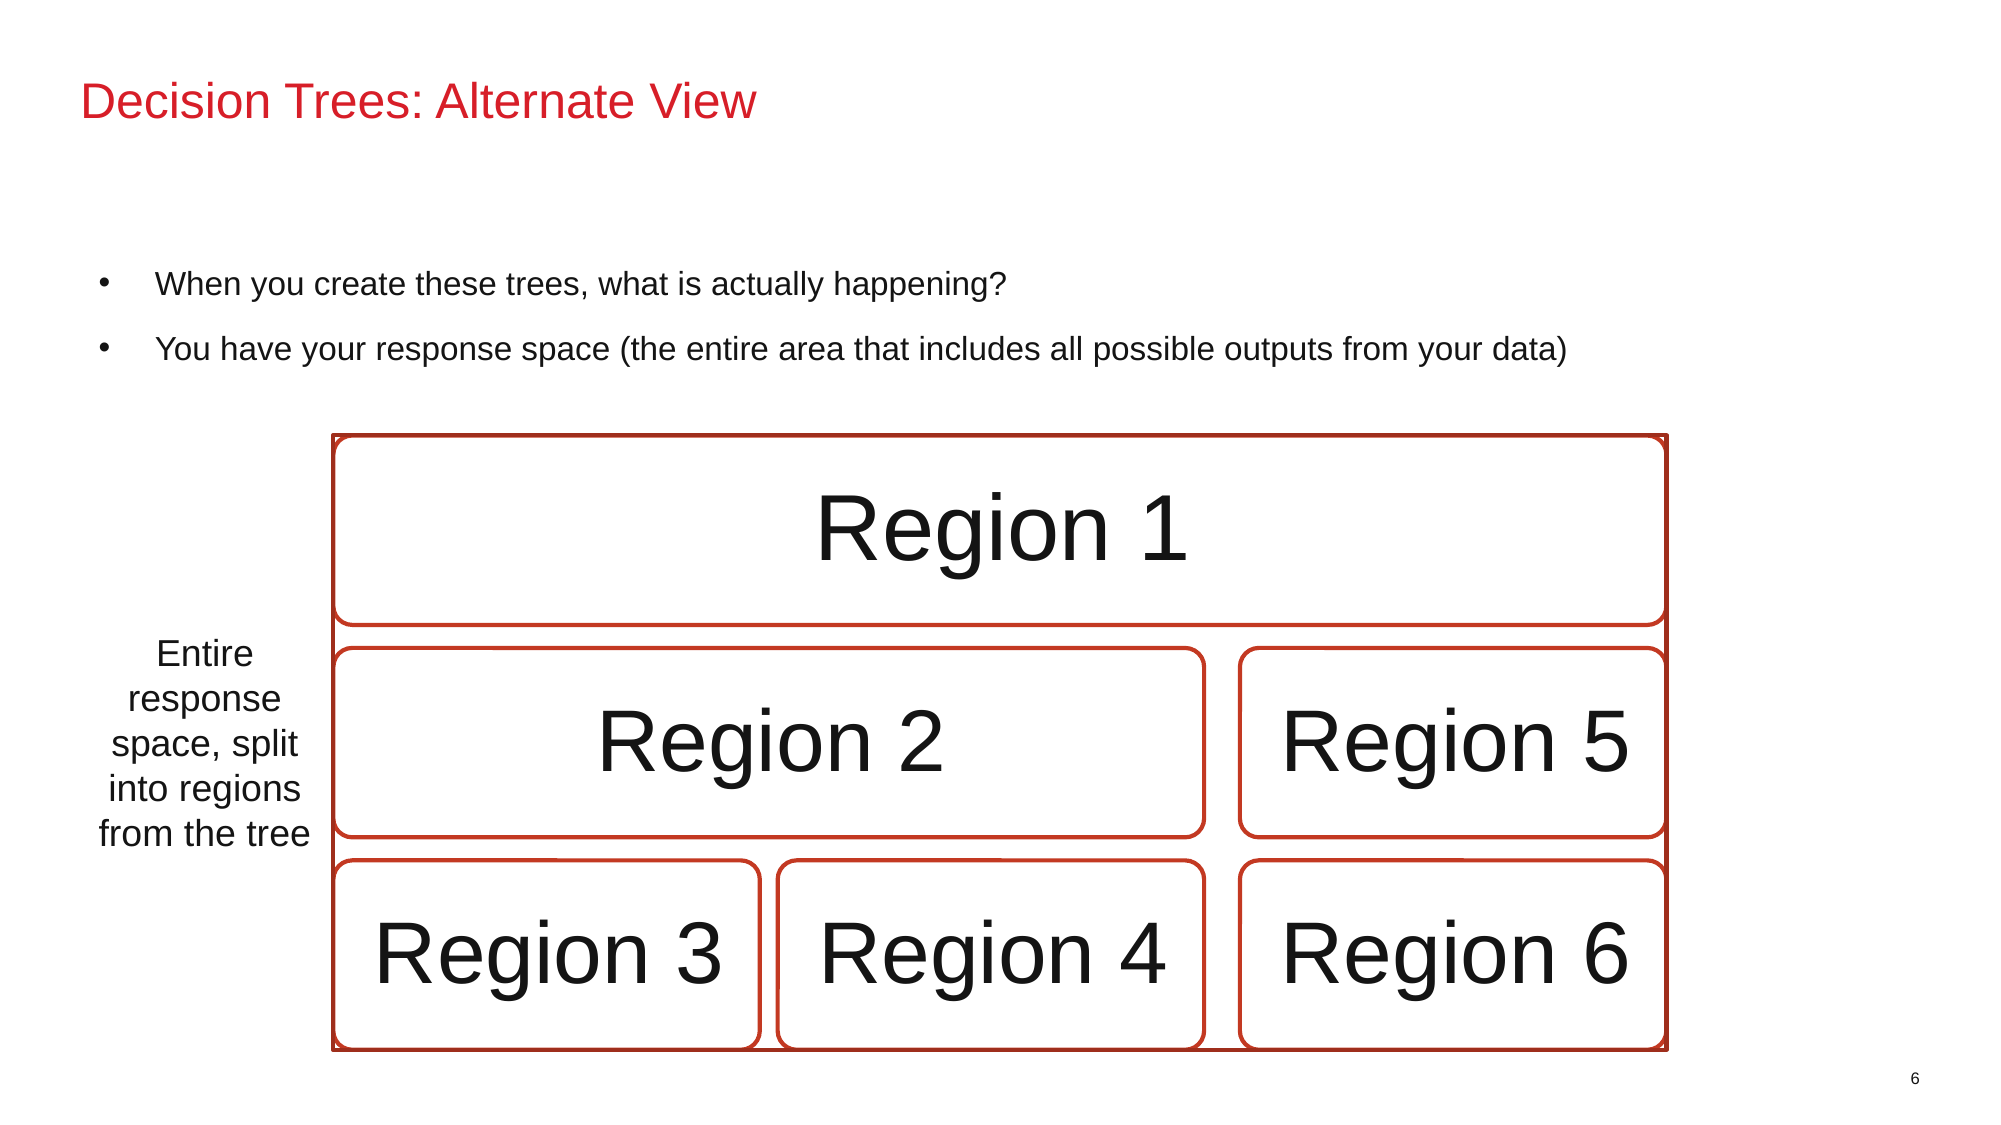

# Decision Trees: Alternate View
When you create these trees, what is actually happening?
You have your response space (the entire area that includes all possible outputs from your data)
Region 1
Region 2
Region 3
Region 4
Region 5
Region 6

Entire response space, split into regions from the tree
6